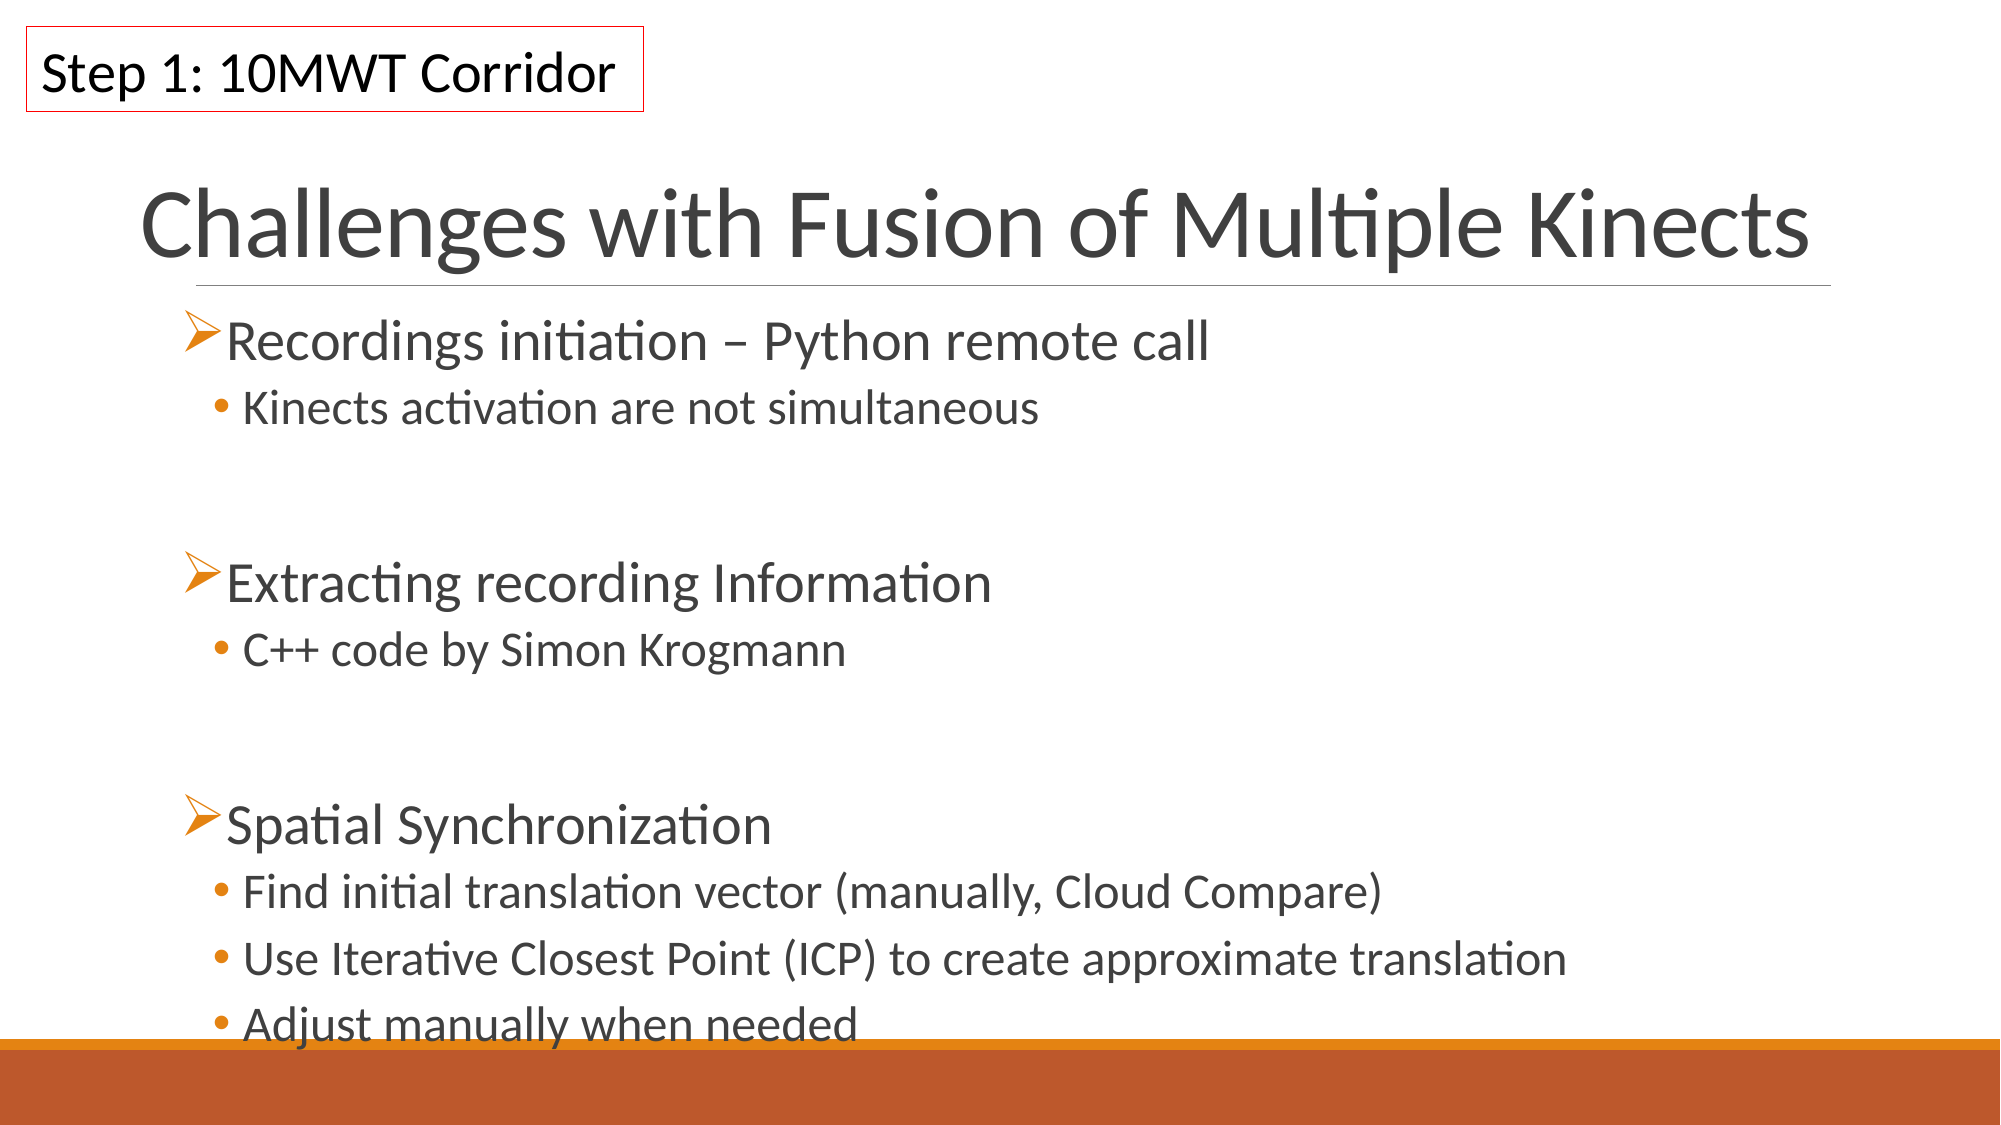

Step 1: 10MWT Corridor
# Challenges with Fusion of Multiple Kinects
Recordings initiation – Python remote call
Kinects activation are not simultaneous

Extracting recording Information
C++ code by Simon Krogmann

Spatial Synchronization
Find initial translation vector (manually, Cloud Compare)
Use Iterative Closest Point (ICP) to create approximate translation
Adjust manually when needed